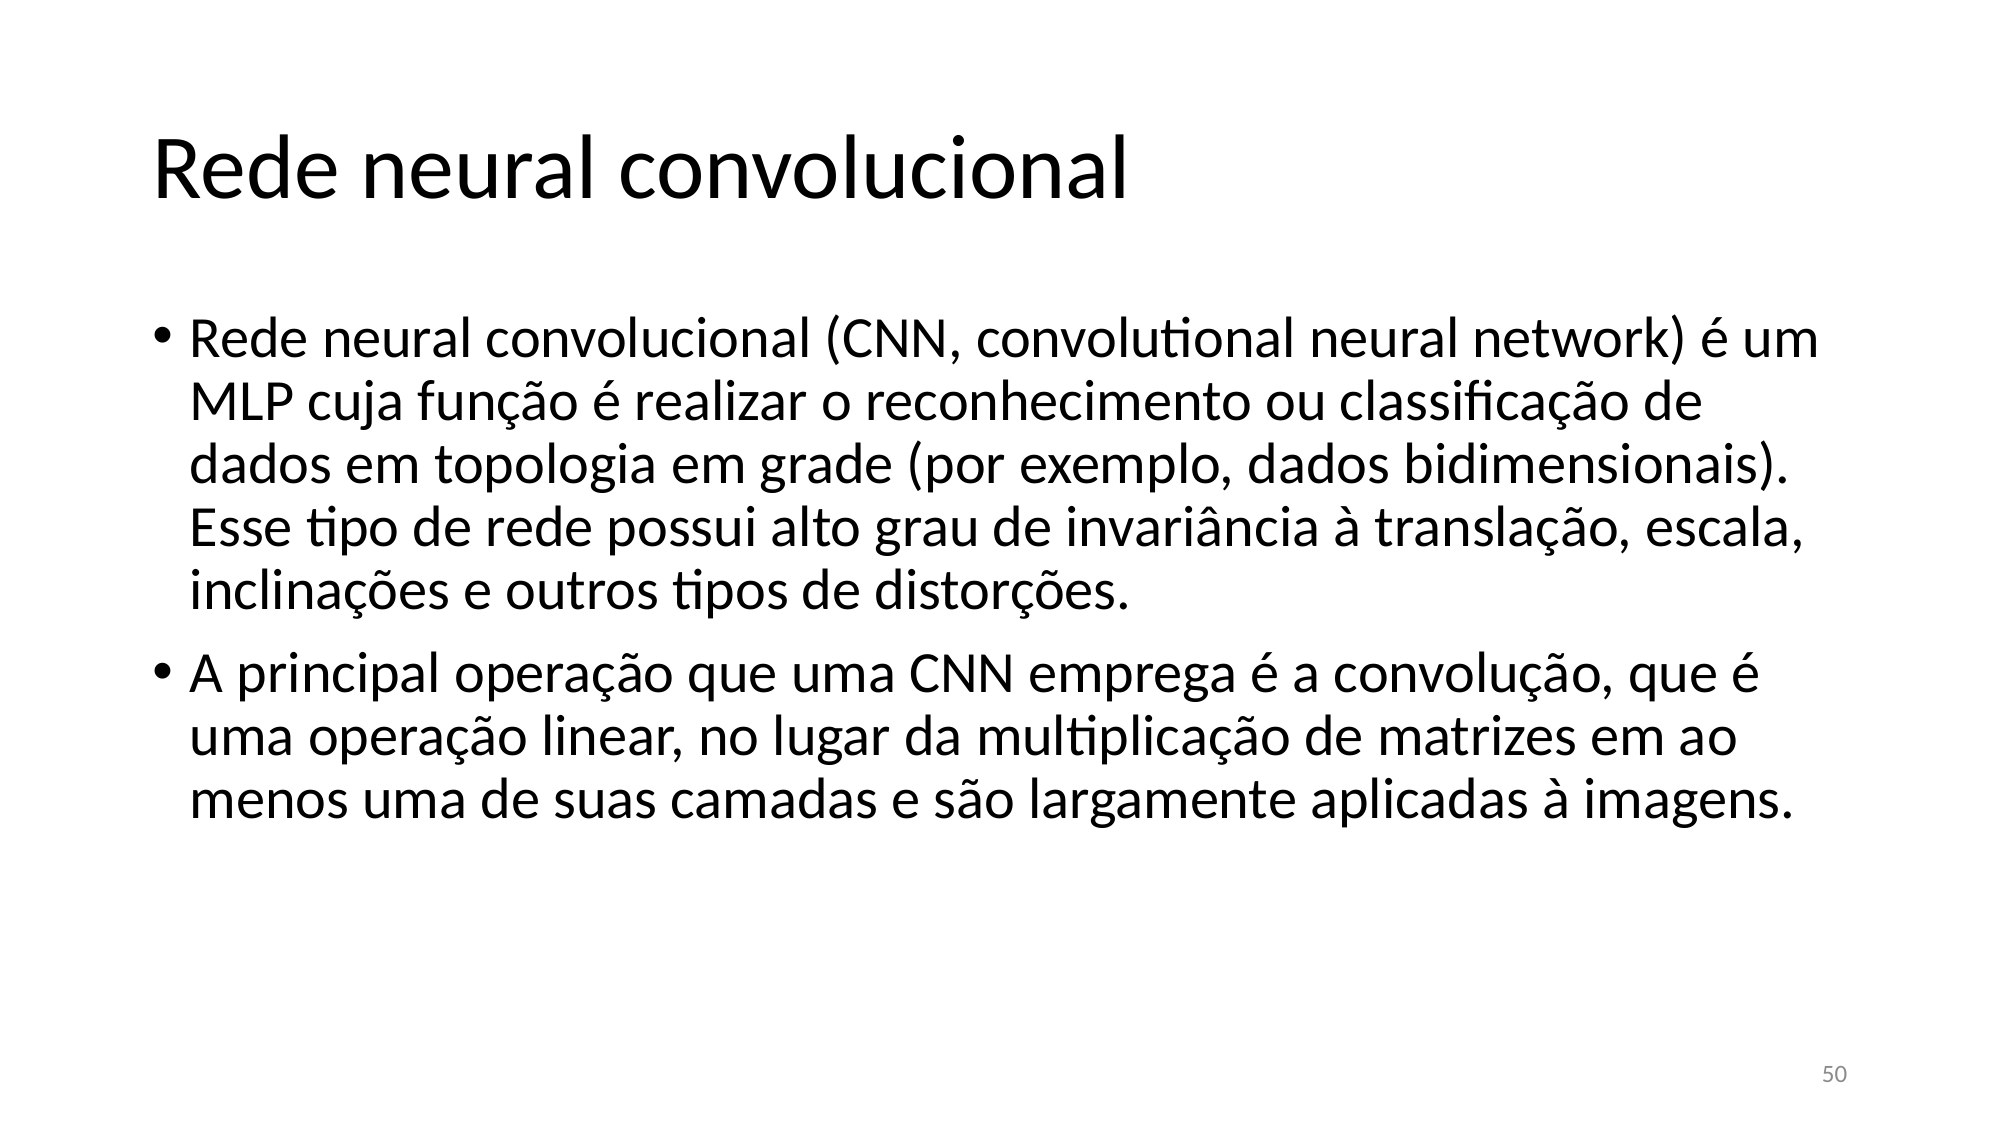

# Rede neural convolucional
Rede neural convolucional (CNN, convolutional neural network) é um MLP cuja função é realizar o reconhecimento ou classificação de dados em topologia em grade (por exemplo, dados bidimensionais). Esse tipo de rede possui alto grau de invariância à translação, escala, inclinações e outros tipos de distorções.
A principal operação que uma CNN emprega é a convolução, que é uma operação linear, no lugar da multiplicação de matrizes em ao menos uma de suas camadas e são largamente aplicadas à imagens.
50